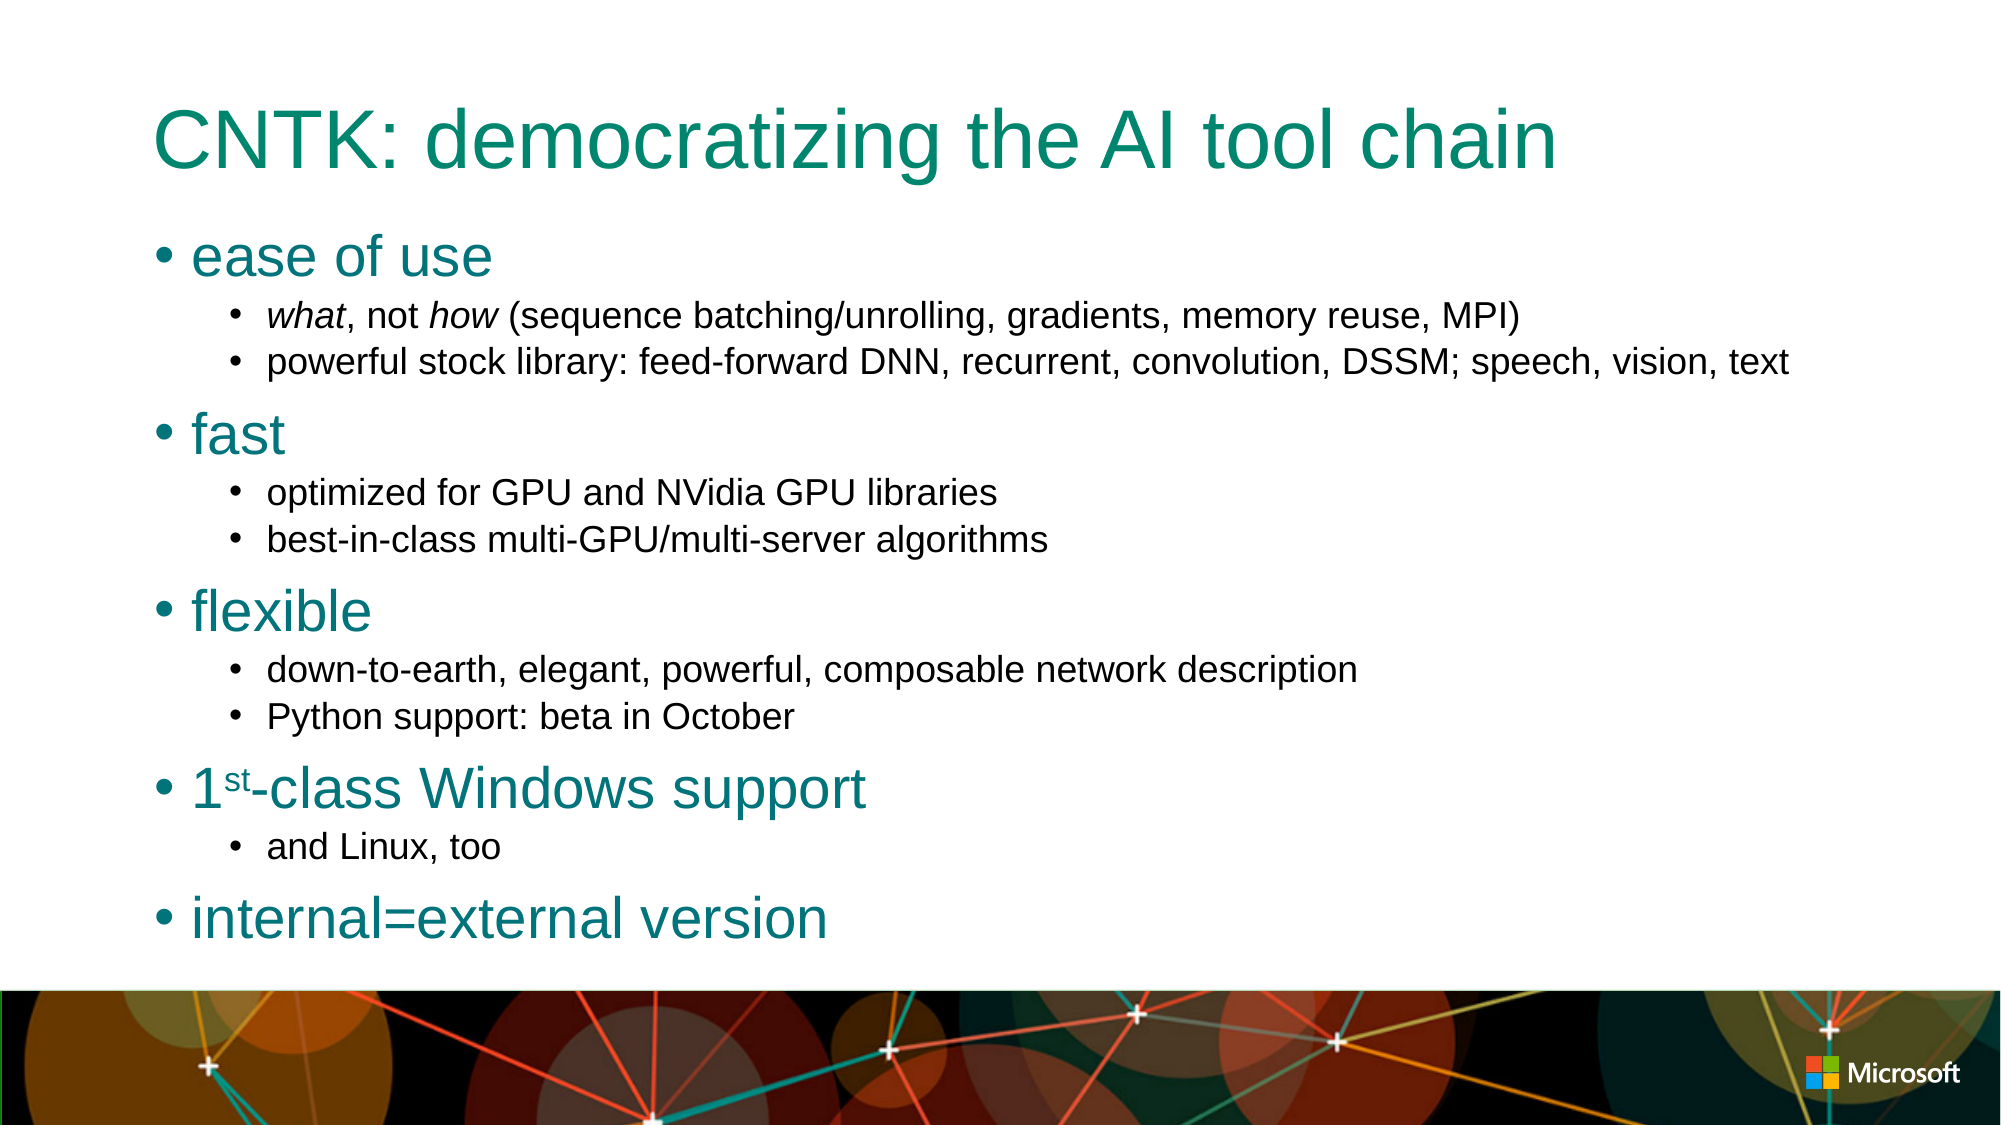

# CNTK: democratizing the AI tool chain
ease of use
what, not how (sequence batching/unrolling, gradients, memory reuse, MPI)
powerful stock library: feed-forward DNN, recurrent, convolution, DSSM; speech, vision, text
fast
optimized for GPU and NVidia GPU libraries
best-in-class multi-GPU/multi-server algorithms
flexible
down-to-earth, elegant, powerful, composable network description
Python support: beta in October
1st-class Windows support
and Linux, too
internal=external version